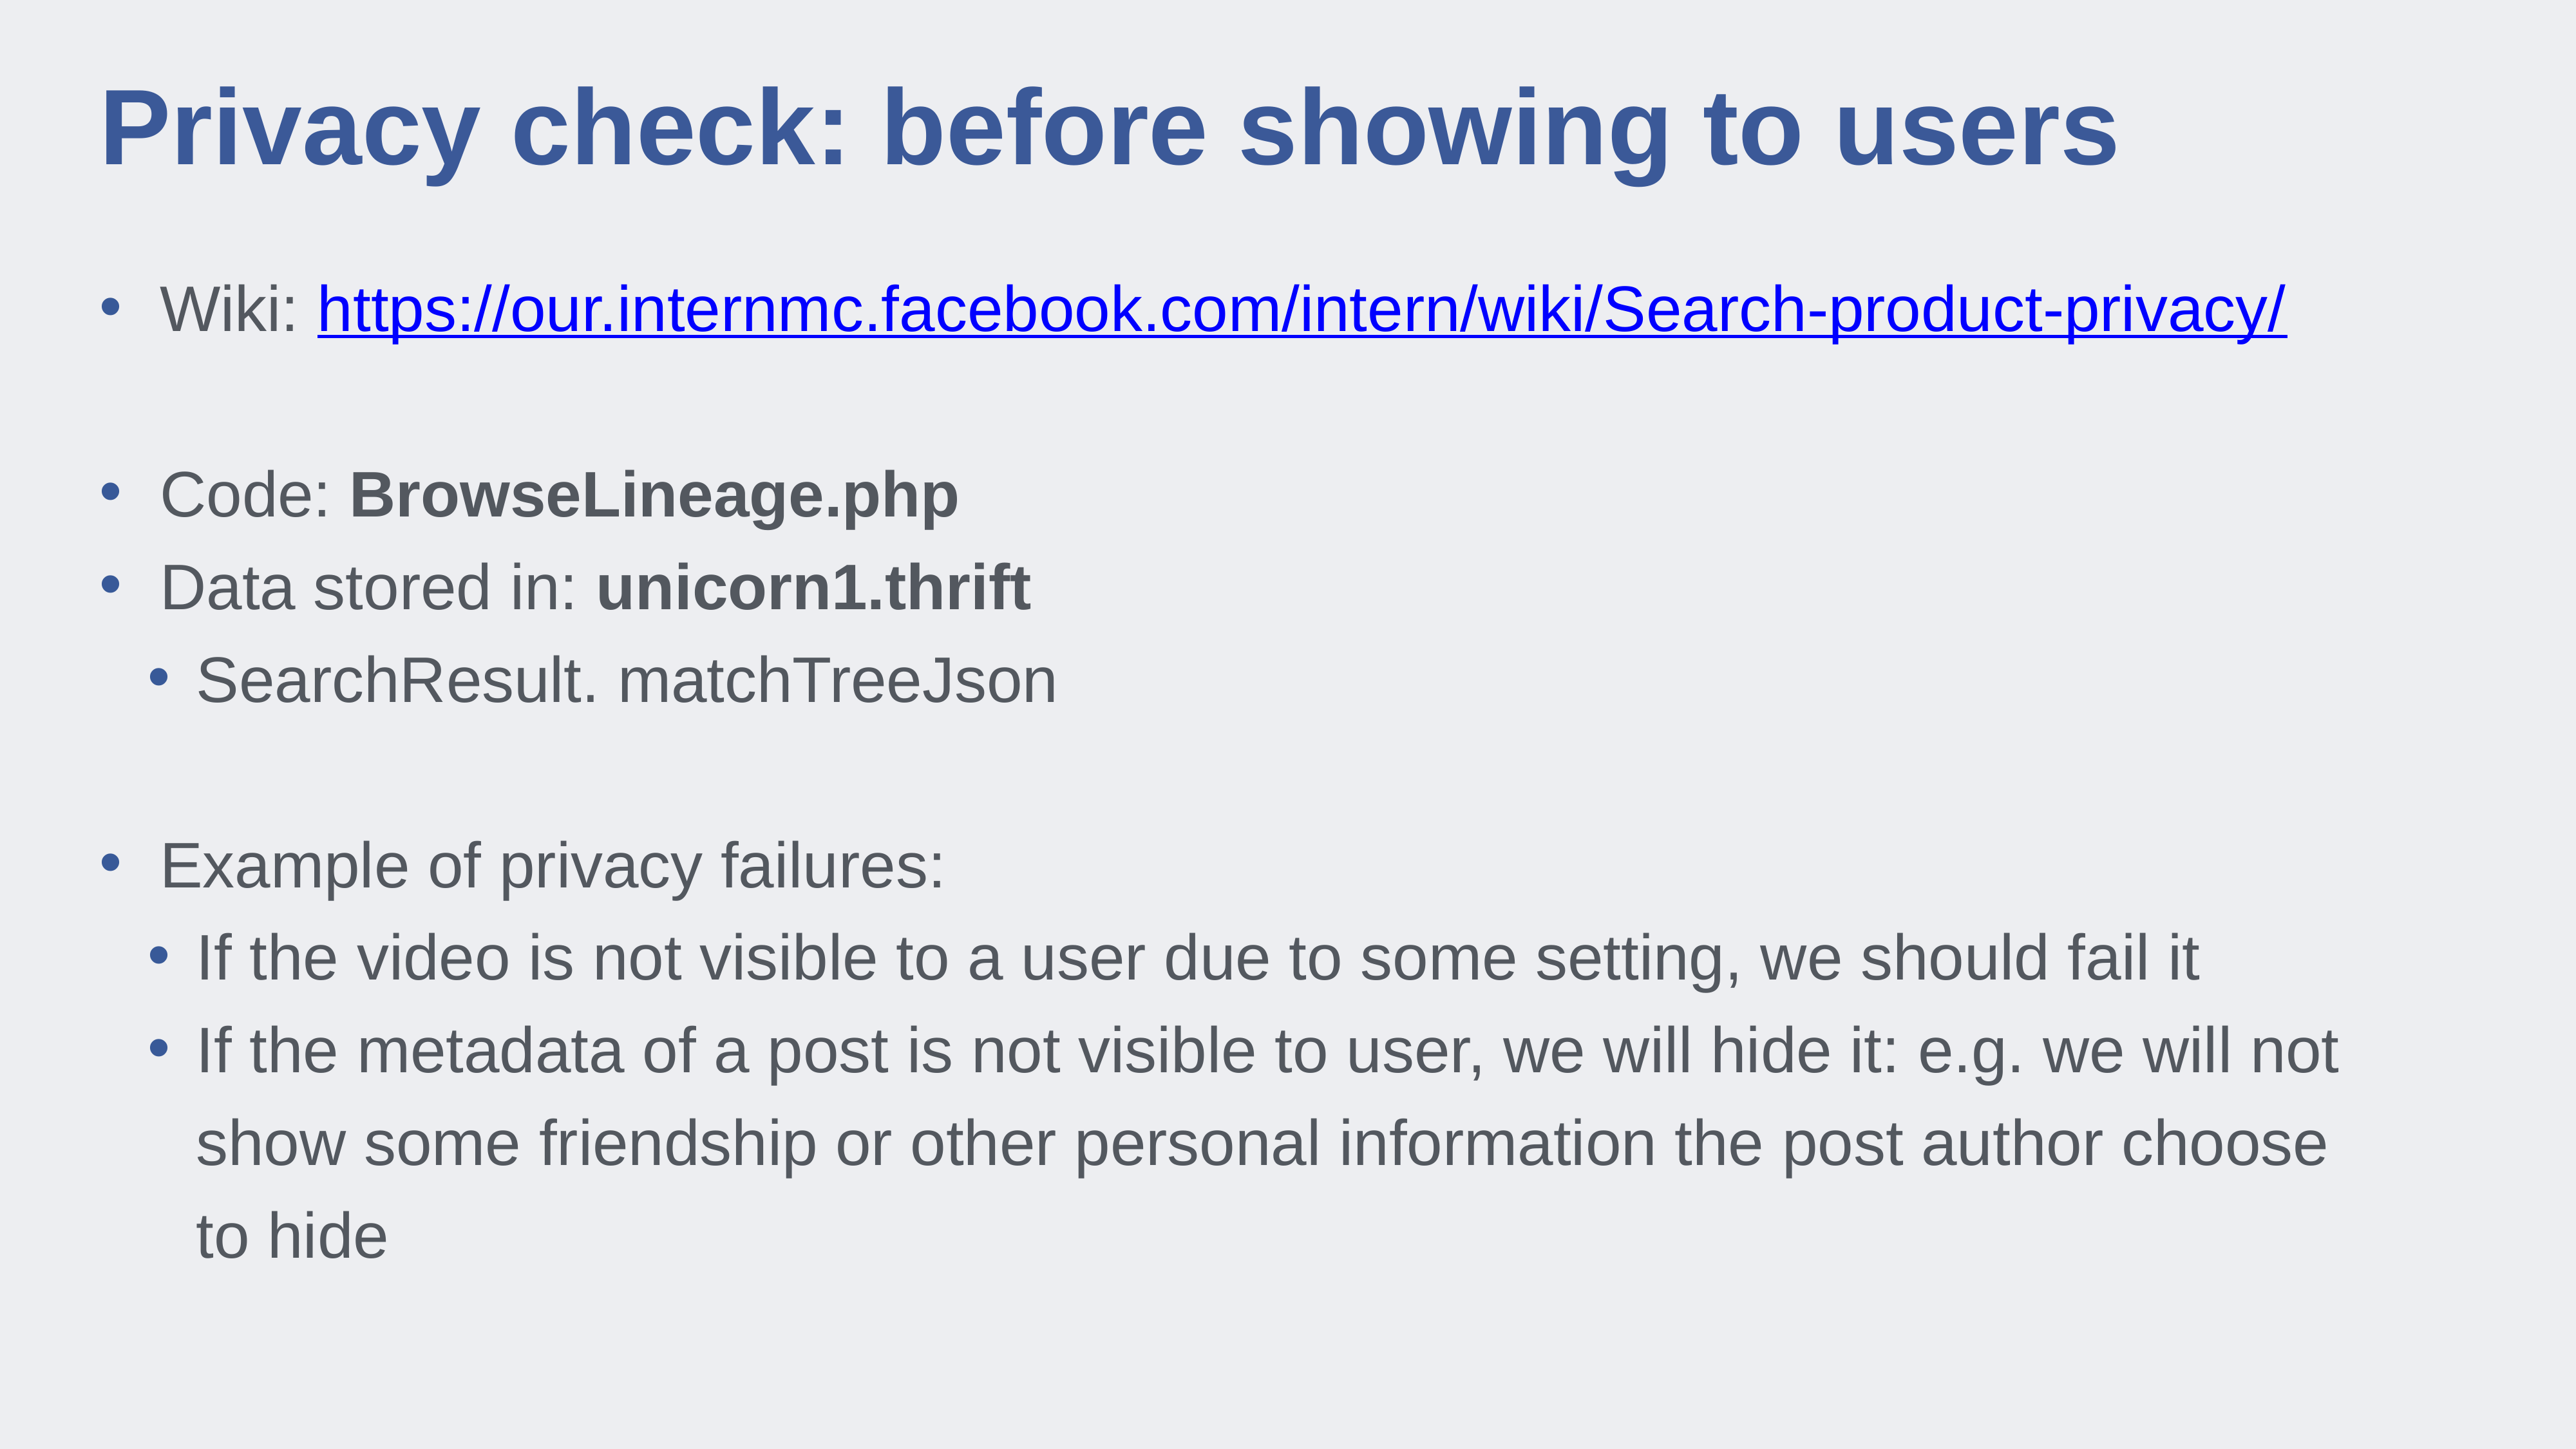

# Privacy check: before showing to users
Wiki: https://our.internmc.facebook.com/intern/wiki/Search-product-privacy/

Code: BrowseLineage.php
Data stored in: unicorn1.thrift
SearchResult. matchTreeJson

Example of privacy failures:
If the video is not visible to a user due to some setting, we should fail it
If the metadata of a post is not visible to user, we will hide it: e.g. we will not show some friendship or other personal information the post author choose to hide